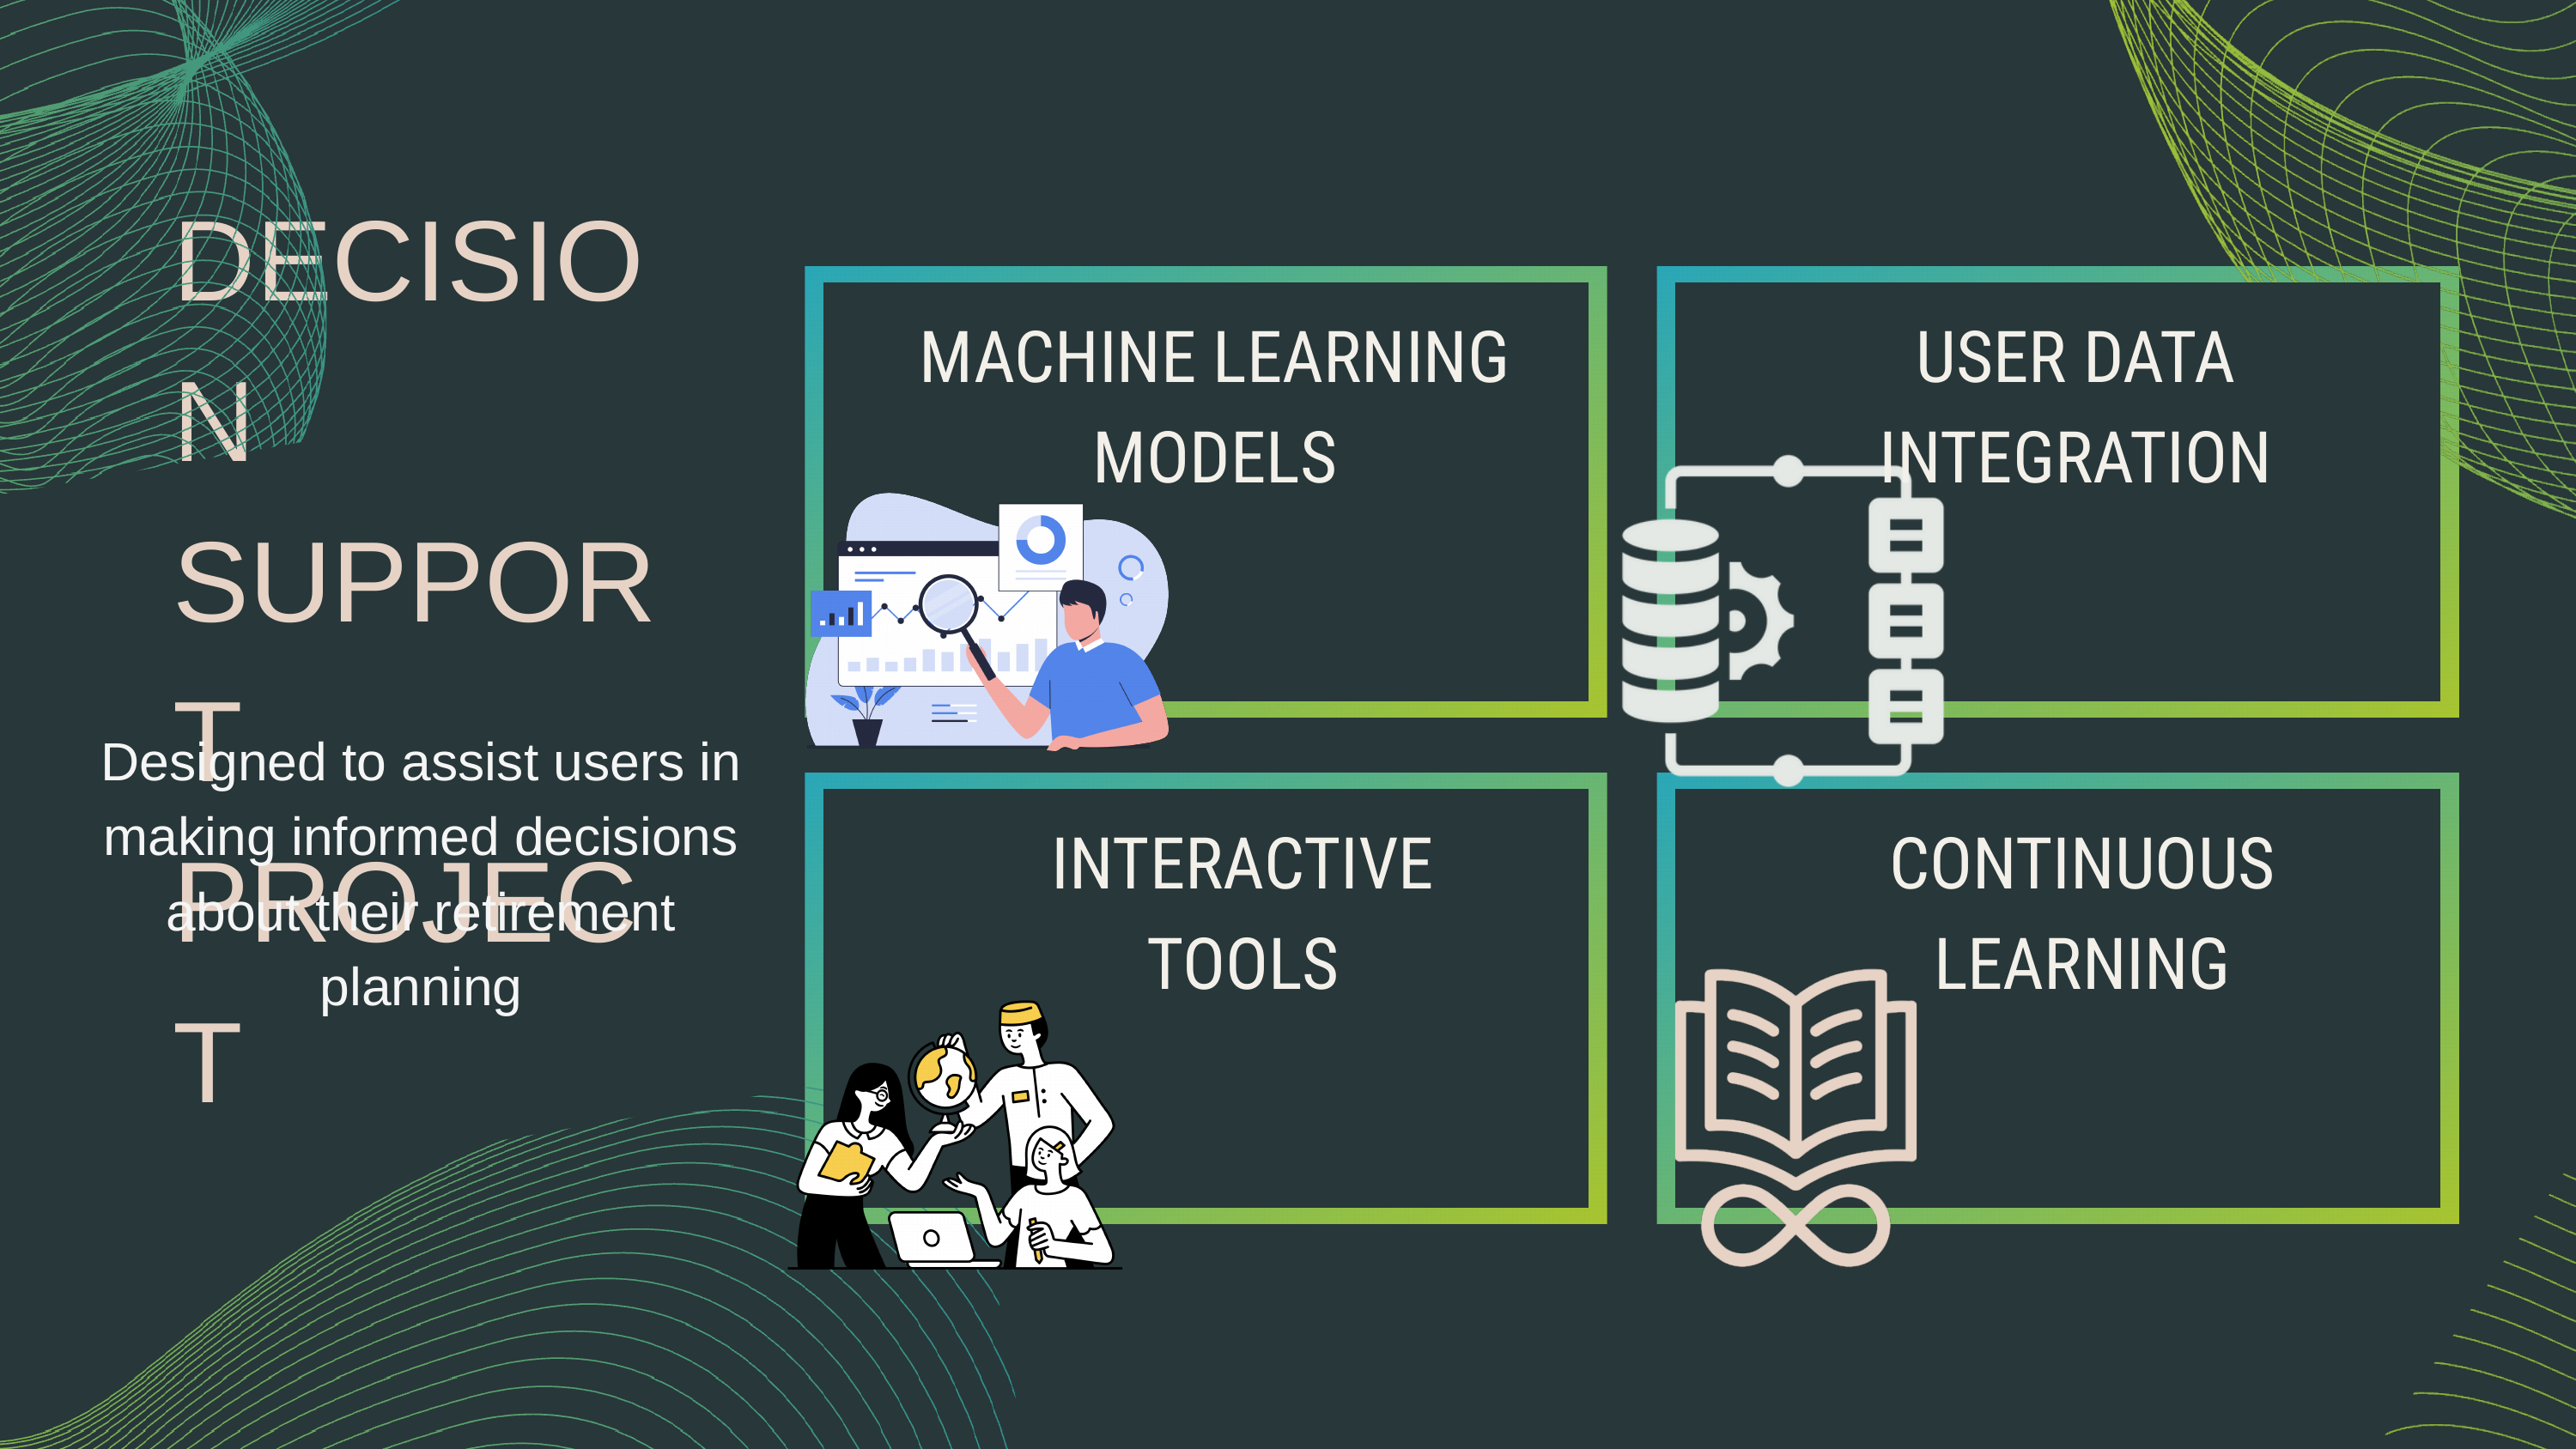

DECISION SUPPORT PROJECT

MACHINE LEARNING MODELS
USER DATA INTEGRATION

Designed to assist users in making informed decisions about their retirement planning

INTERACTIVE TOOLS
CONTINUOUS LEARNING